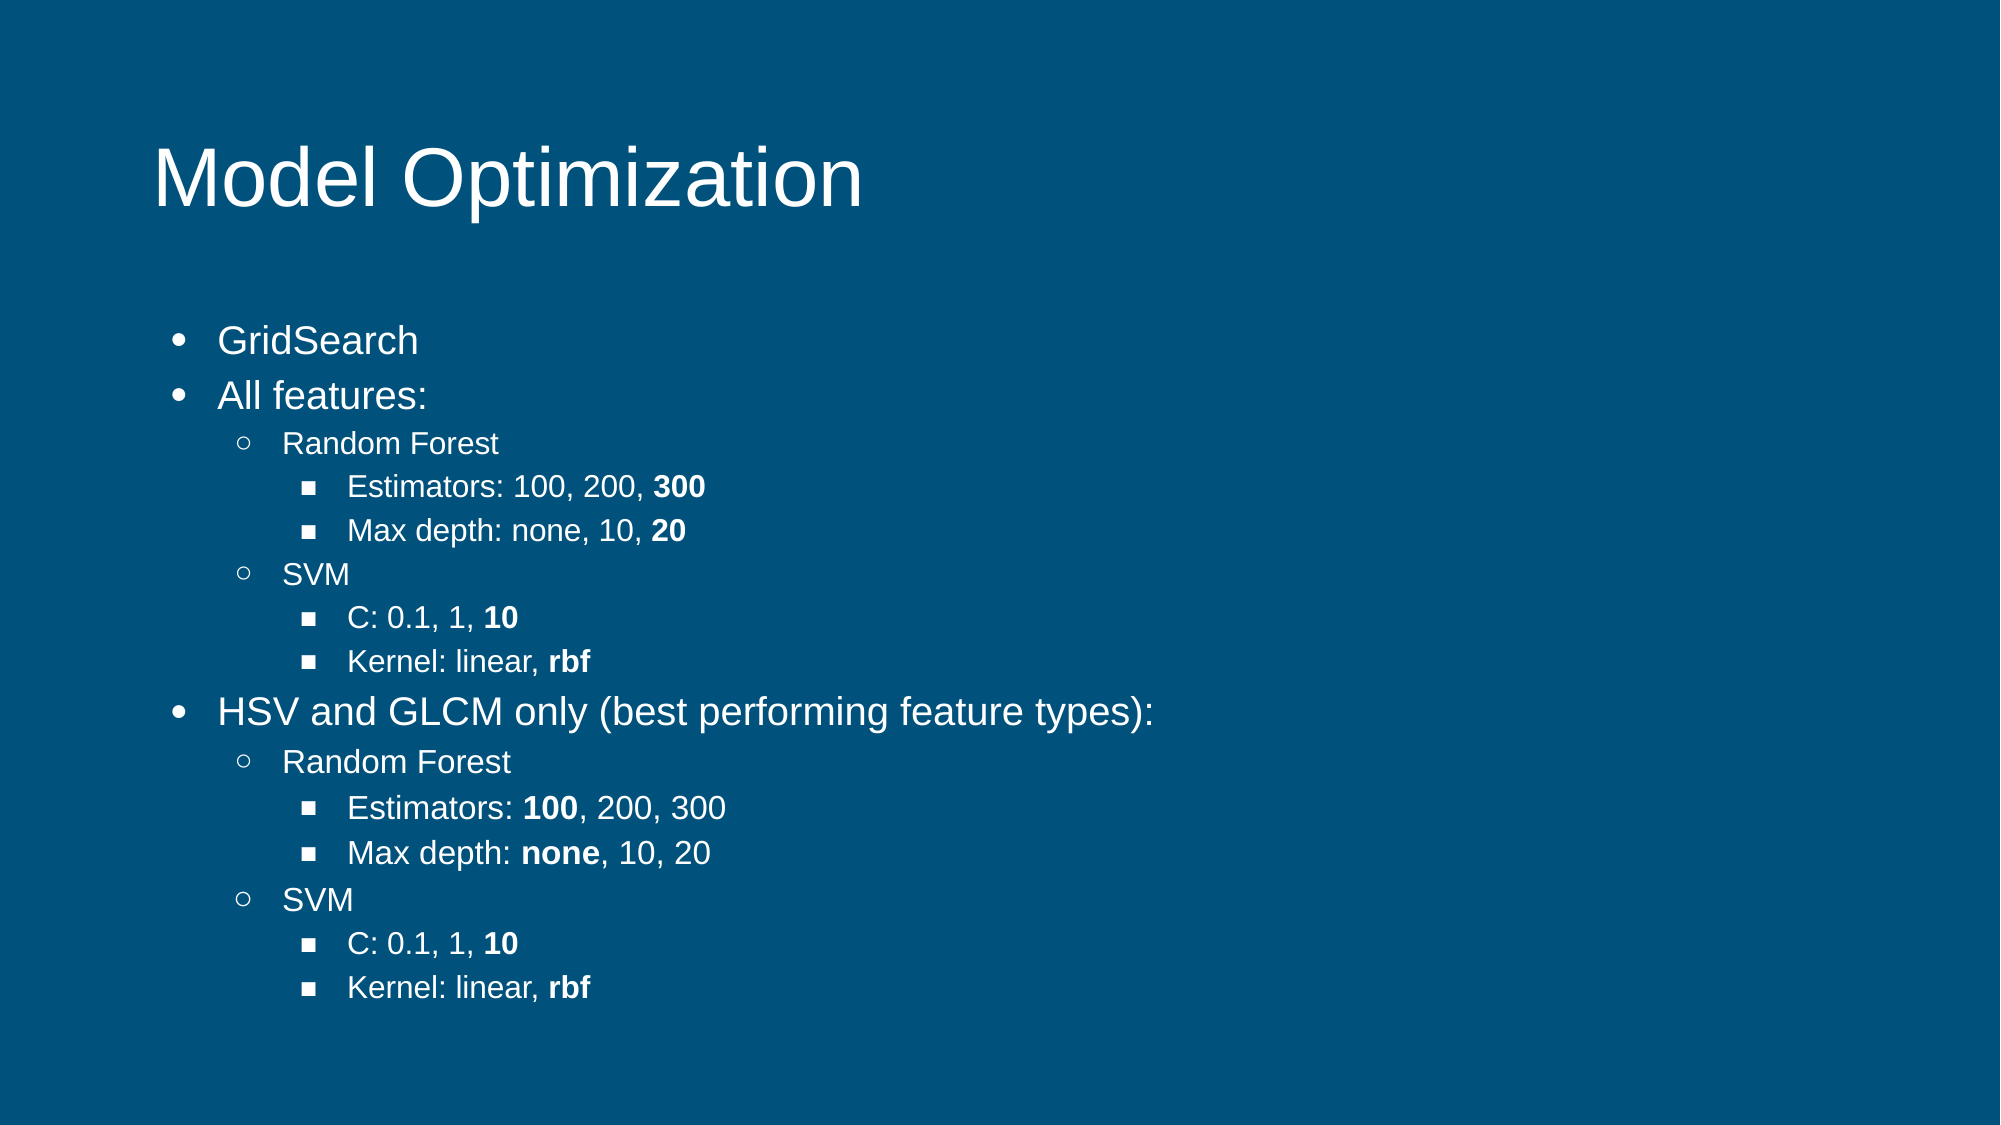

# Model Optimization
GridSearch
All features:
Random Forest
Estimators: 100, 200, 300
Max depth: none, 10, 20
SVM
C: 0.1, 1, 10
Kernel: linear, rbf
HSV and GLCM only (best performing feature types):
Random Forest
Estimators: 100, 200, 300
Max depth: none, 10, 20
SVM
C: 0.1, 1, 10
Kernel: linear, rbf